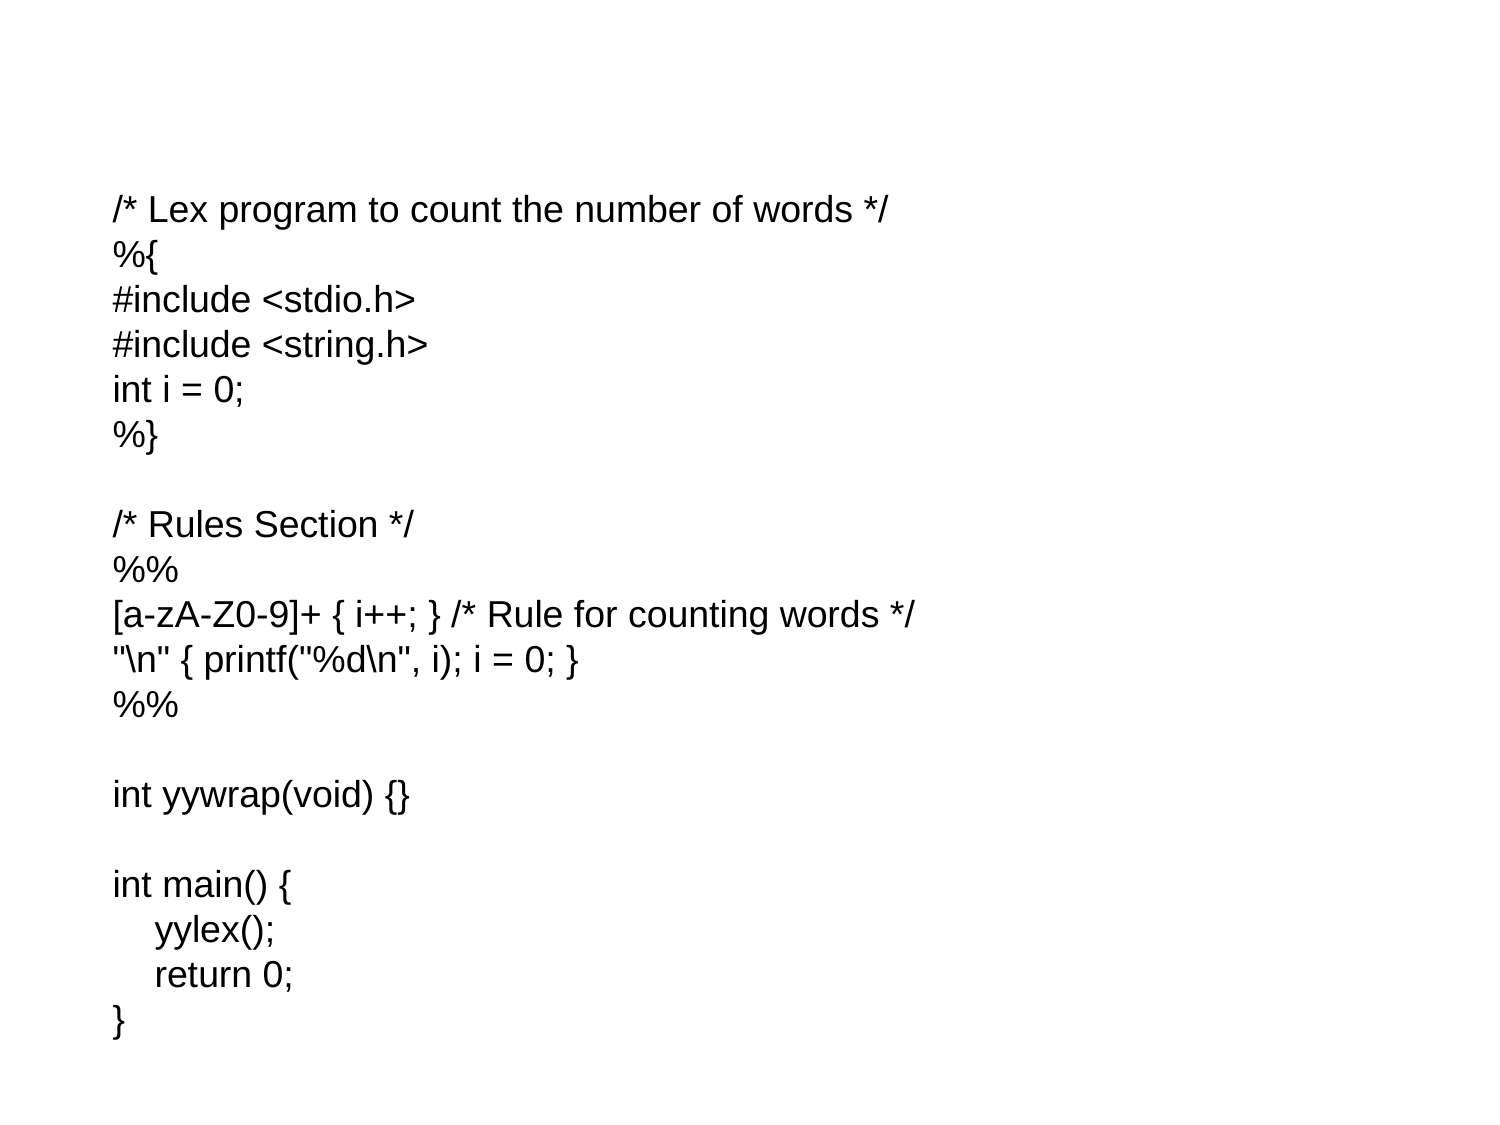

/* Lex program to count the number of words */
%{
#include <stdio.h>
#include <string.h>
int i = 0;
%}

/* Rules Section */
%%
[a-zA-Z0-9]+ { i++; } /* Rule for counting words */
"\n" { printf("%d\n", i); i = 0; }
%%

int yywrap(void) {}

int main() {
    yylex();
    return 0;
}